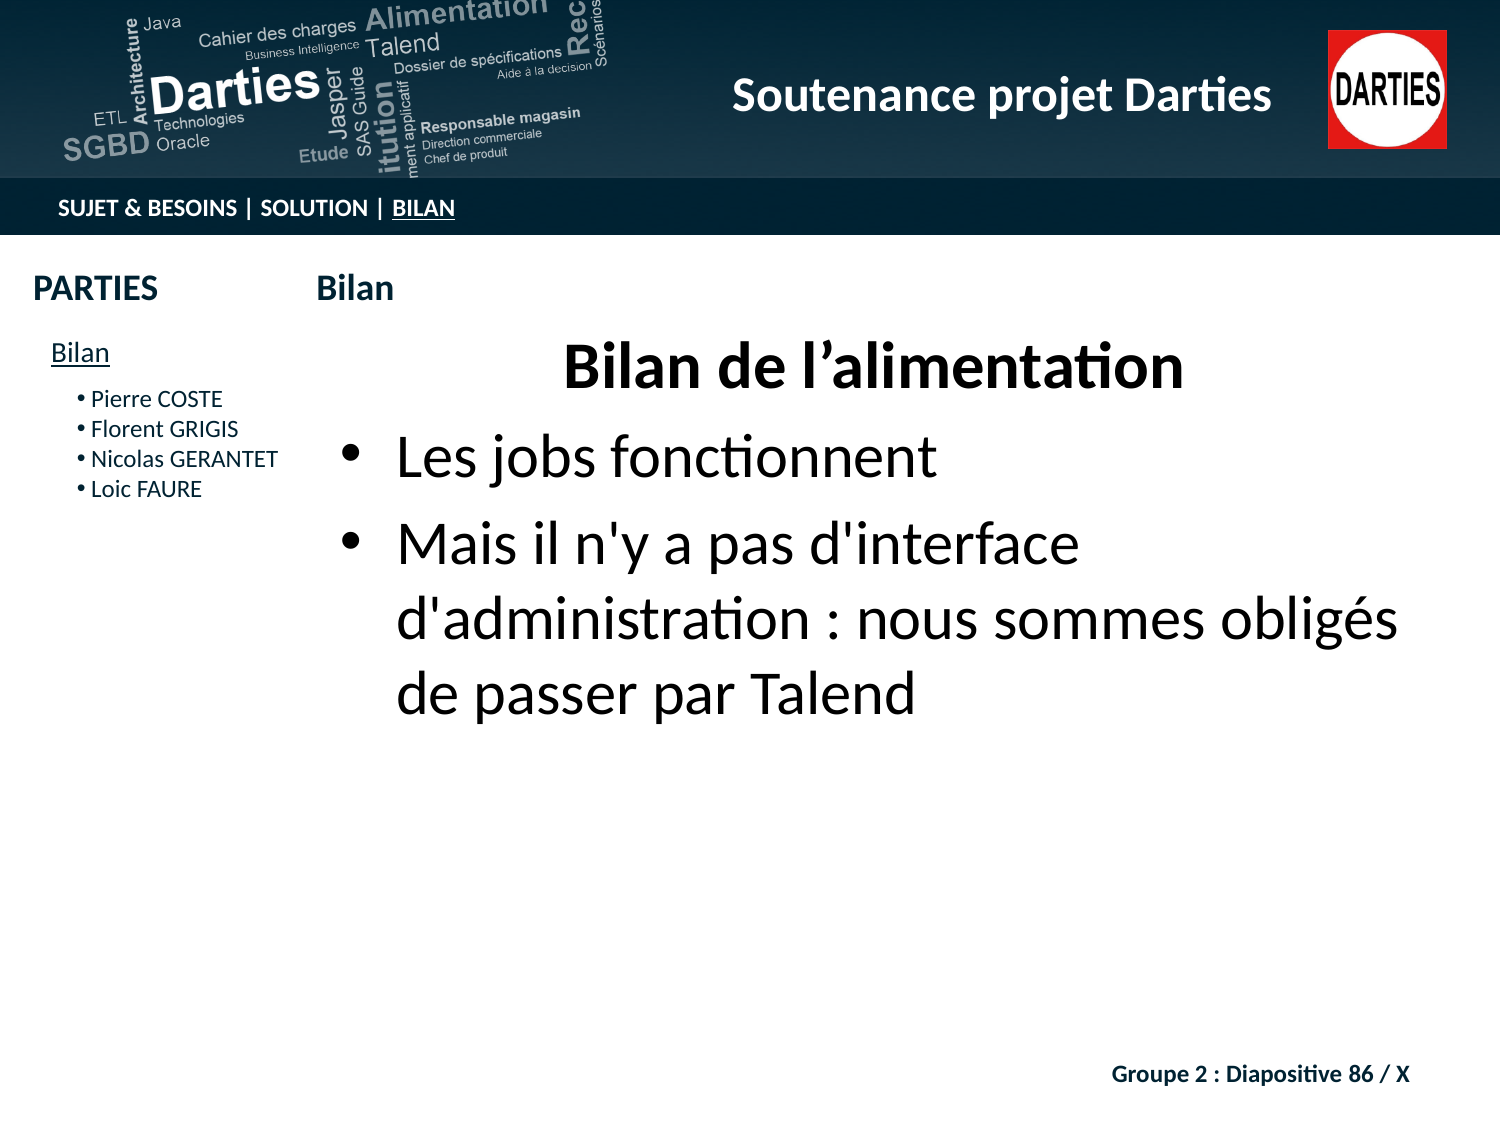

Bilan de l’alimentation
Les jobs fonctionnent
Mais il n'y a pas d'interface d'administration : nous sommes obligés de passer par Talend
Groupe 2 : Diapositive 86 / X